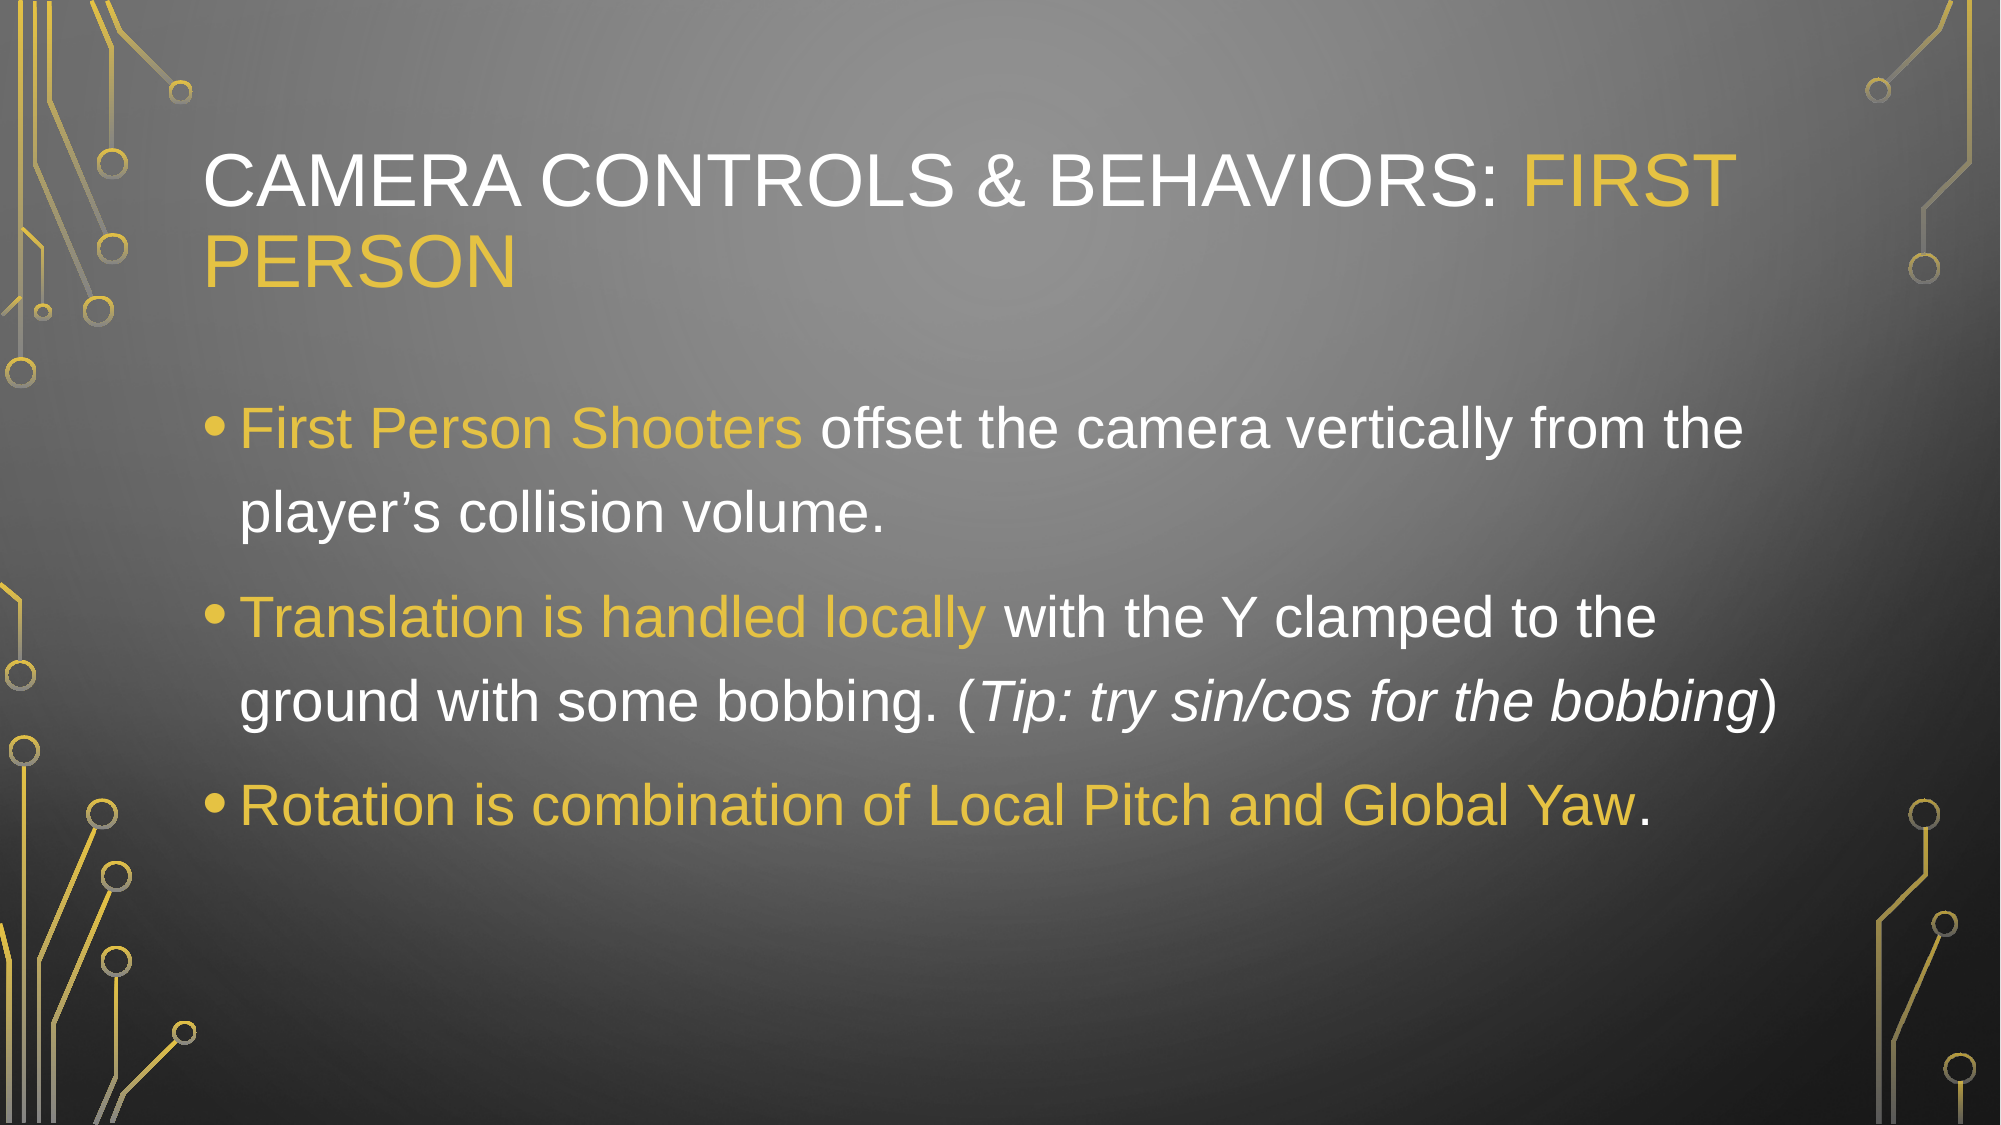

# CAMERA CONTROLS & BEHAVIORS: First person
First Person Shooters offset the camera vertically from the player’s collision volume.
Translation is handled locally with the Y clamped to the ground with some bobbing. (Tip: try sin/cos for the bobbing)
Rotation is combination of Local Pitch and Global Yaw.